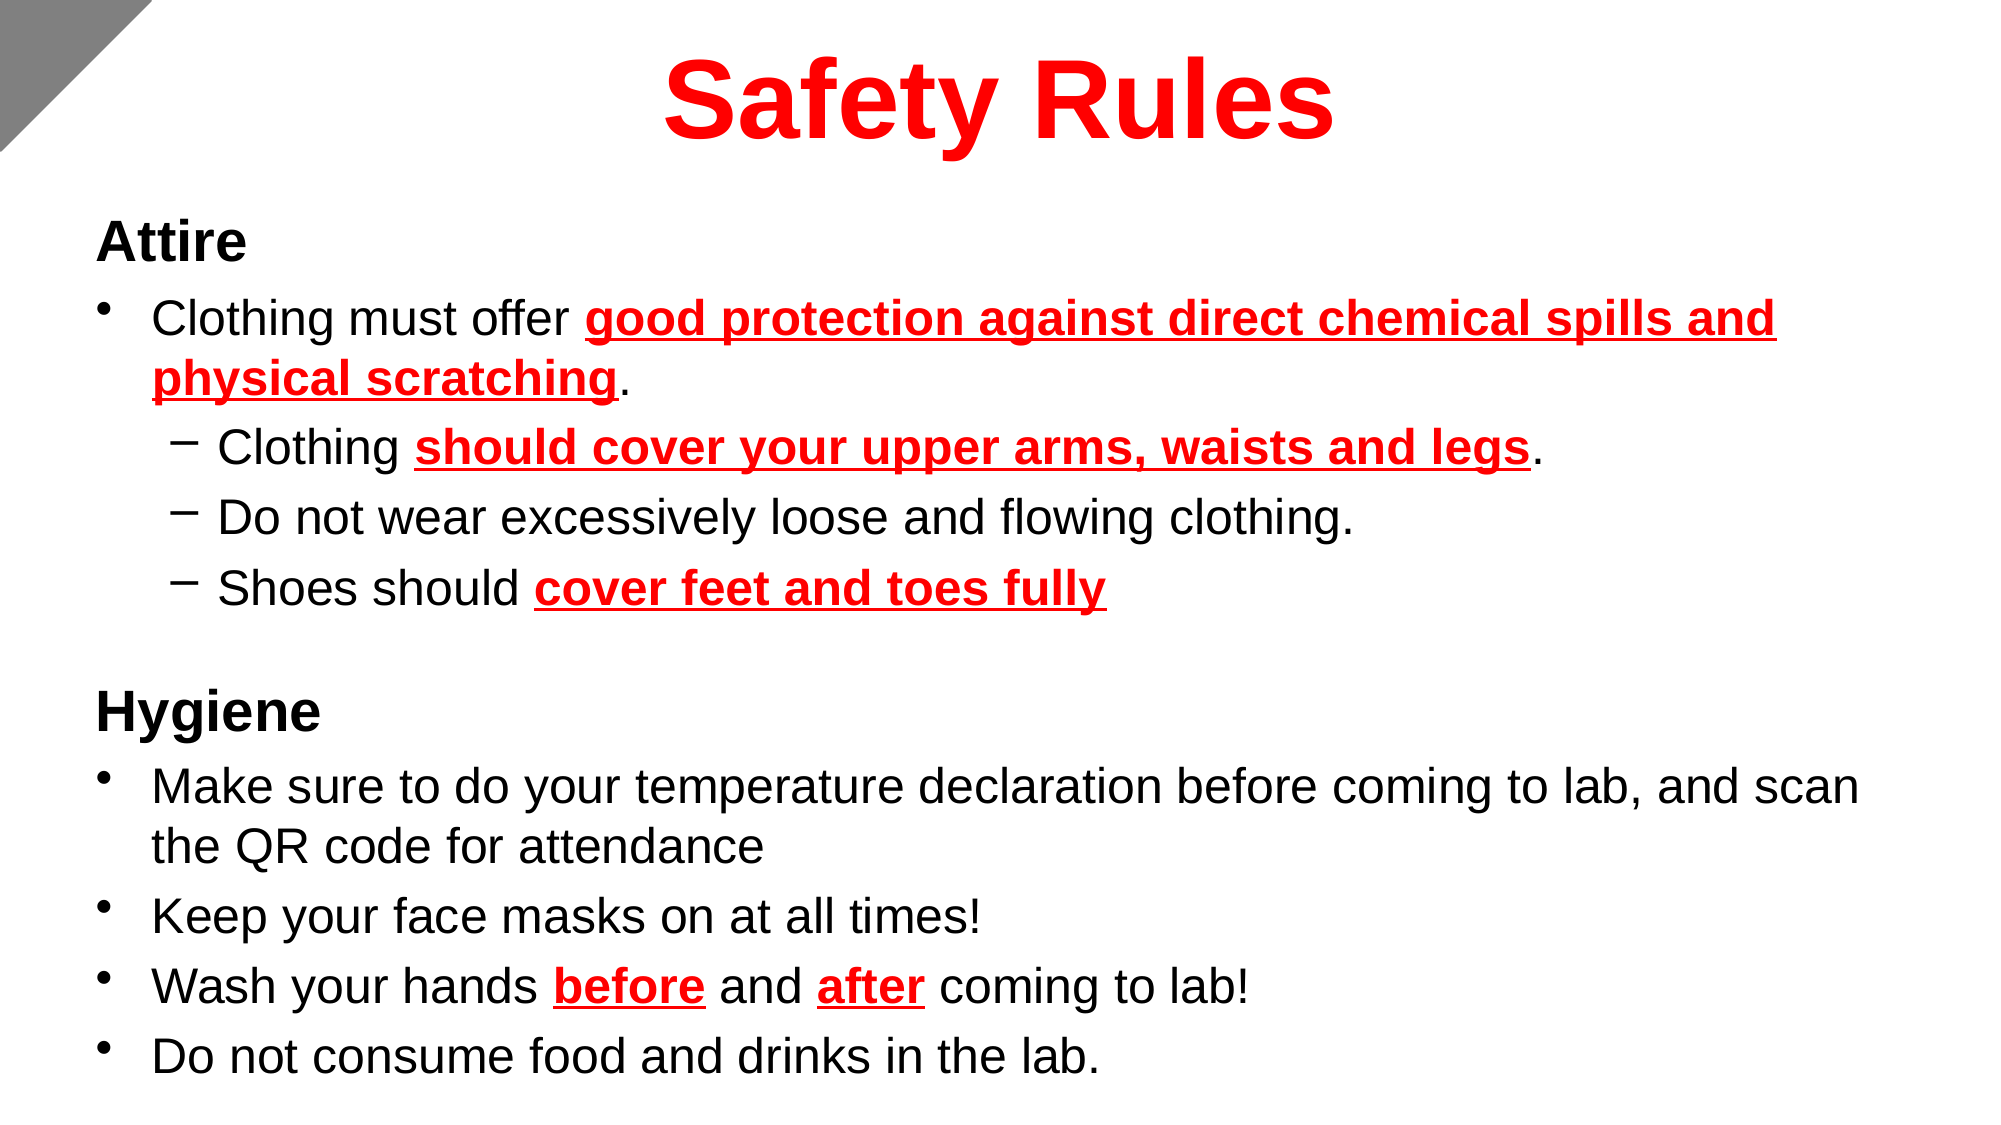

Safety Rules
Attire
Clothing must offer good protection against direct chemical spills and physical scratching.
Clothing should cover your upper arms, waists and legs.
Do not wear excessively loose and flowing clothing.
Shoes should cover feet and toes fully

Hygiene
Make sure to do your temperature declaration before coming to lab, and scan the QR code for attendance
Keep your face masks on at all times!
Wash your hands before and after coming to lab!
Do not consume food and drinks in the lab.